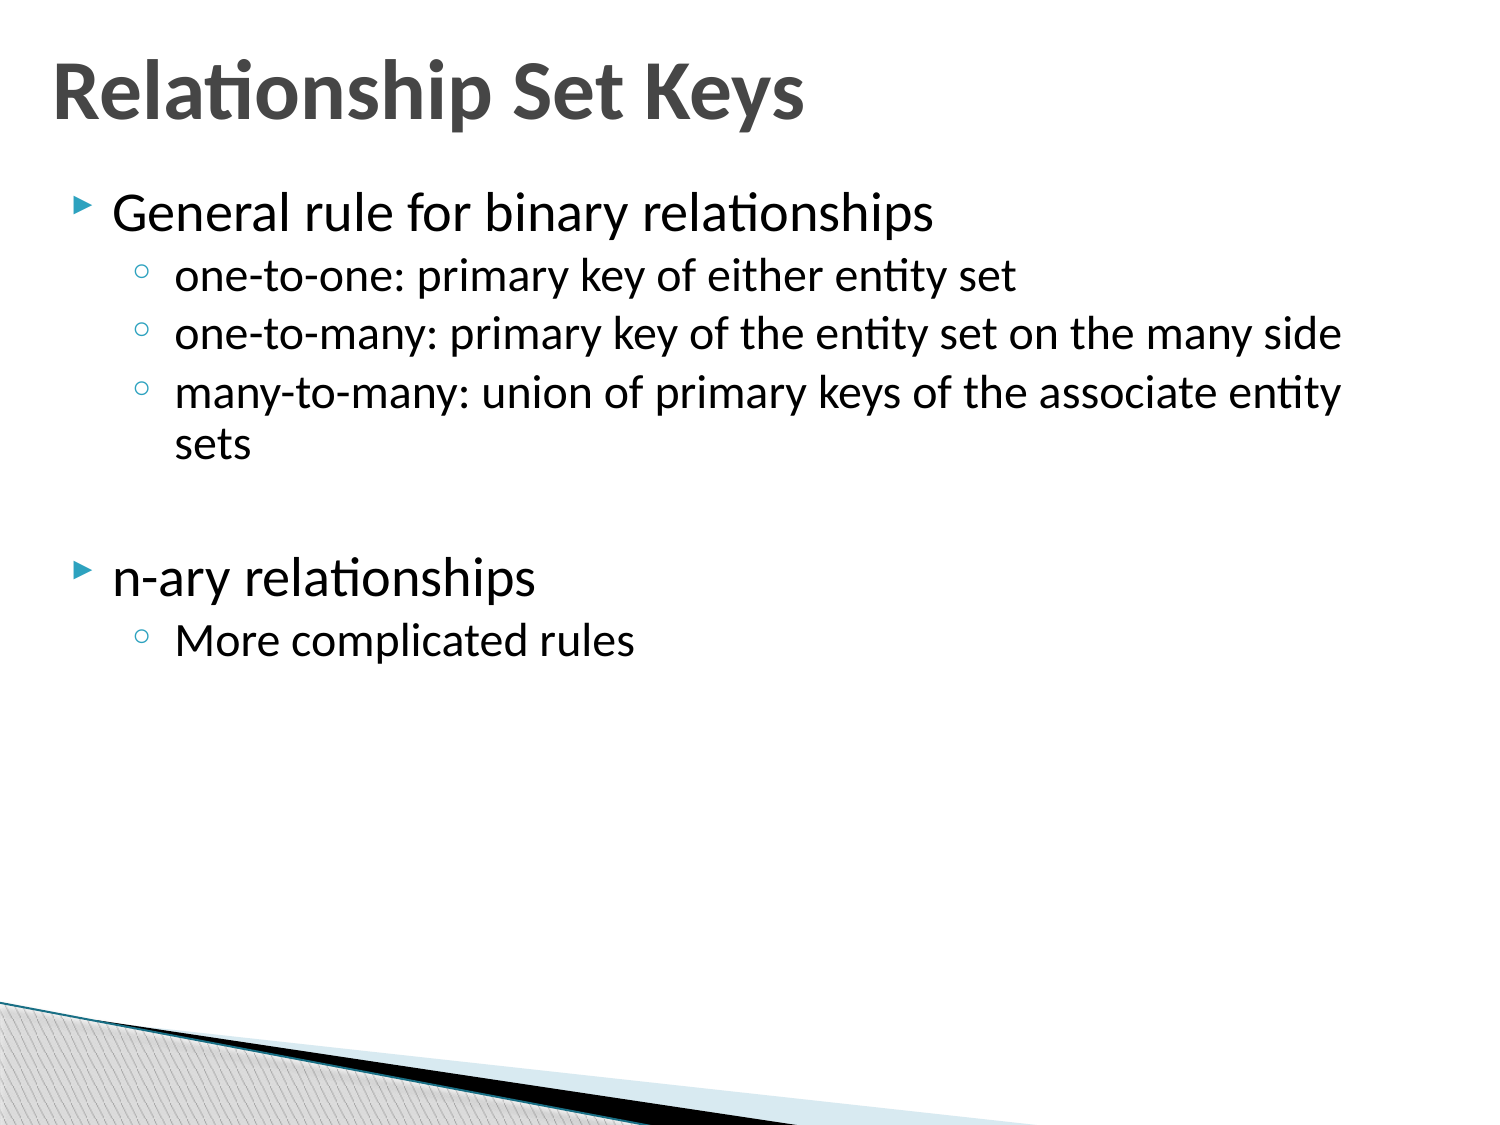

# Relationship Set Keys
General rule for binary relationships
one-to-one: primary key of either entity set
one-to-many: primary key of the entity set on the many side
many-to-many: union of primary keys of the associate entity sets

n-ary relationships
More complicated rules